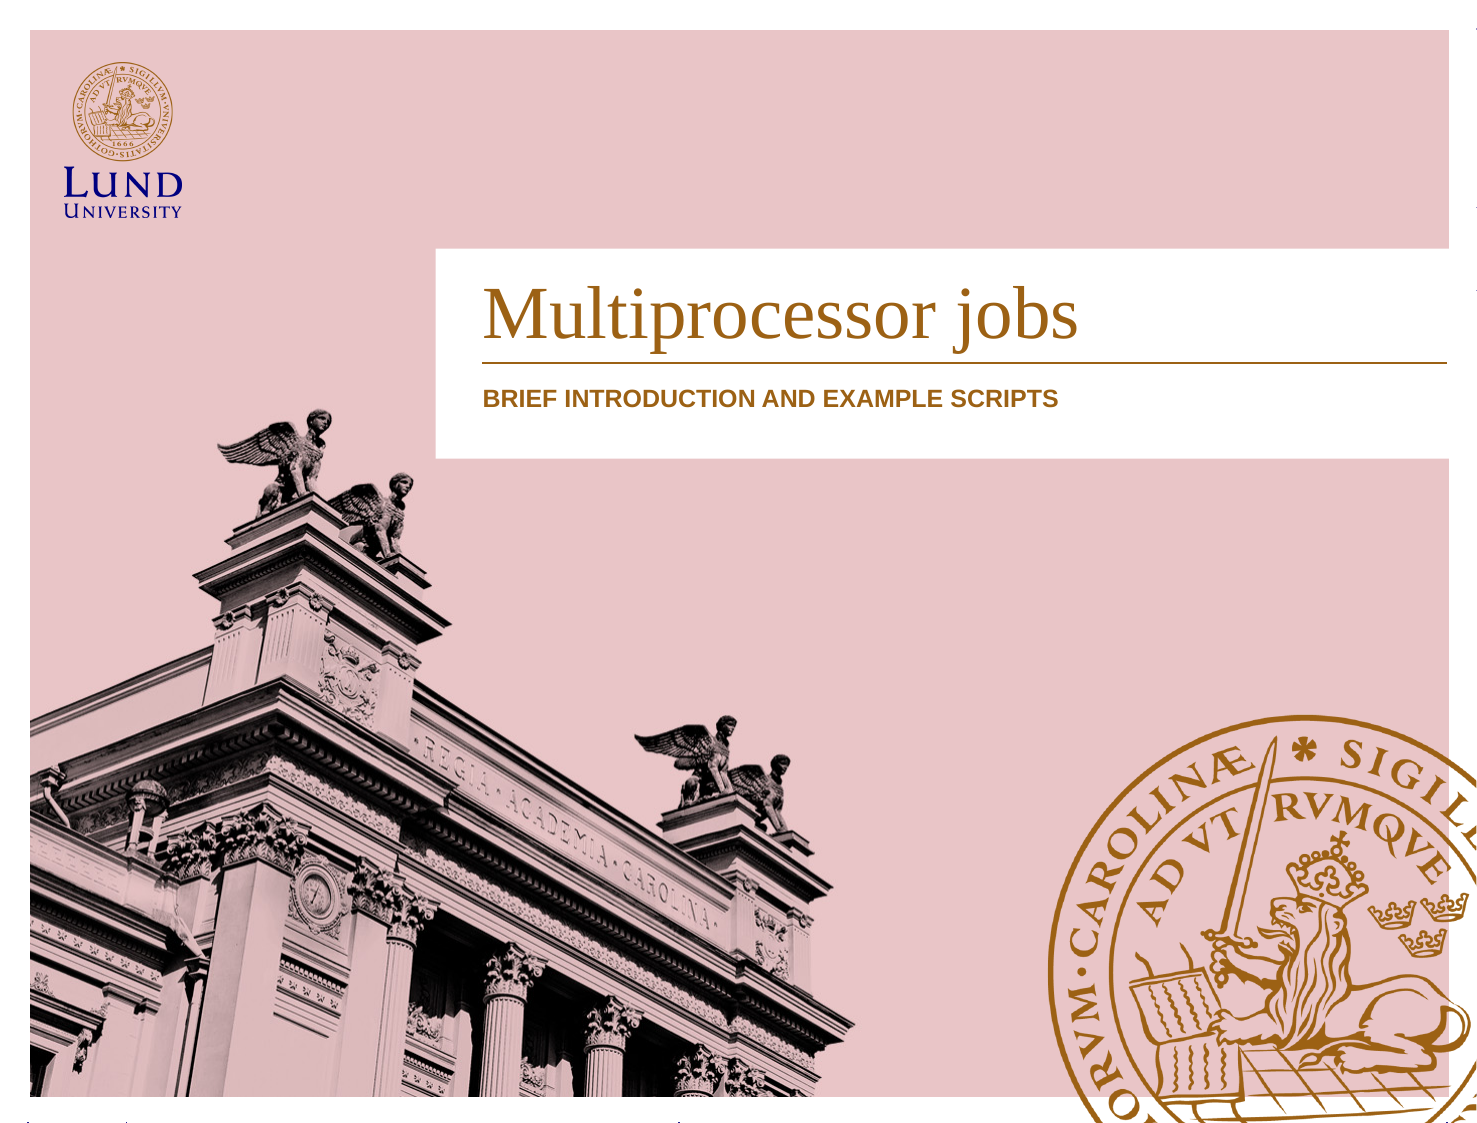

# Multiprocessor jobs
Brief introduction and Example scripts